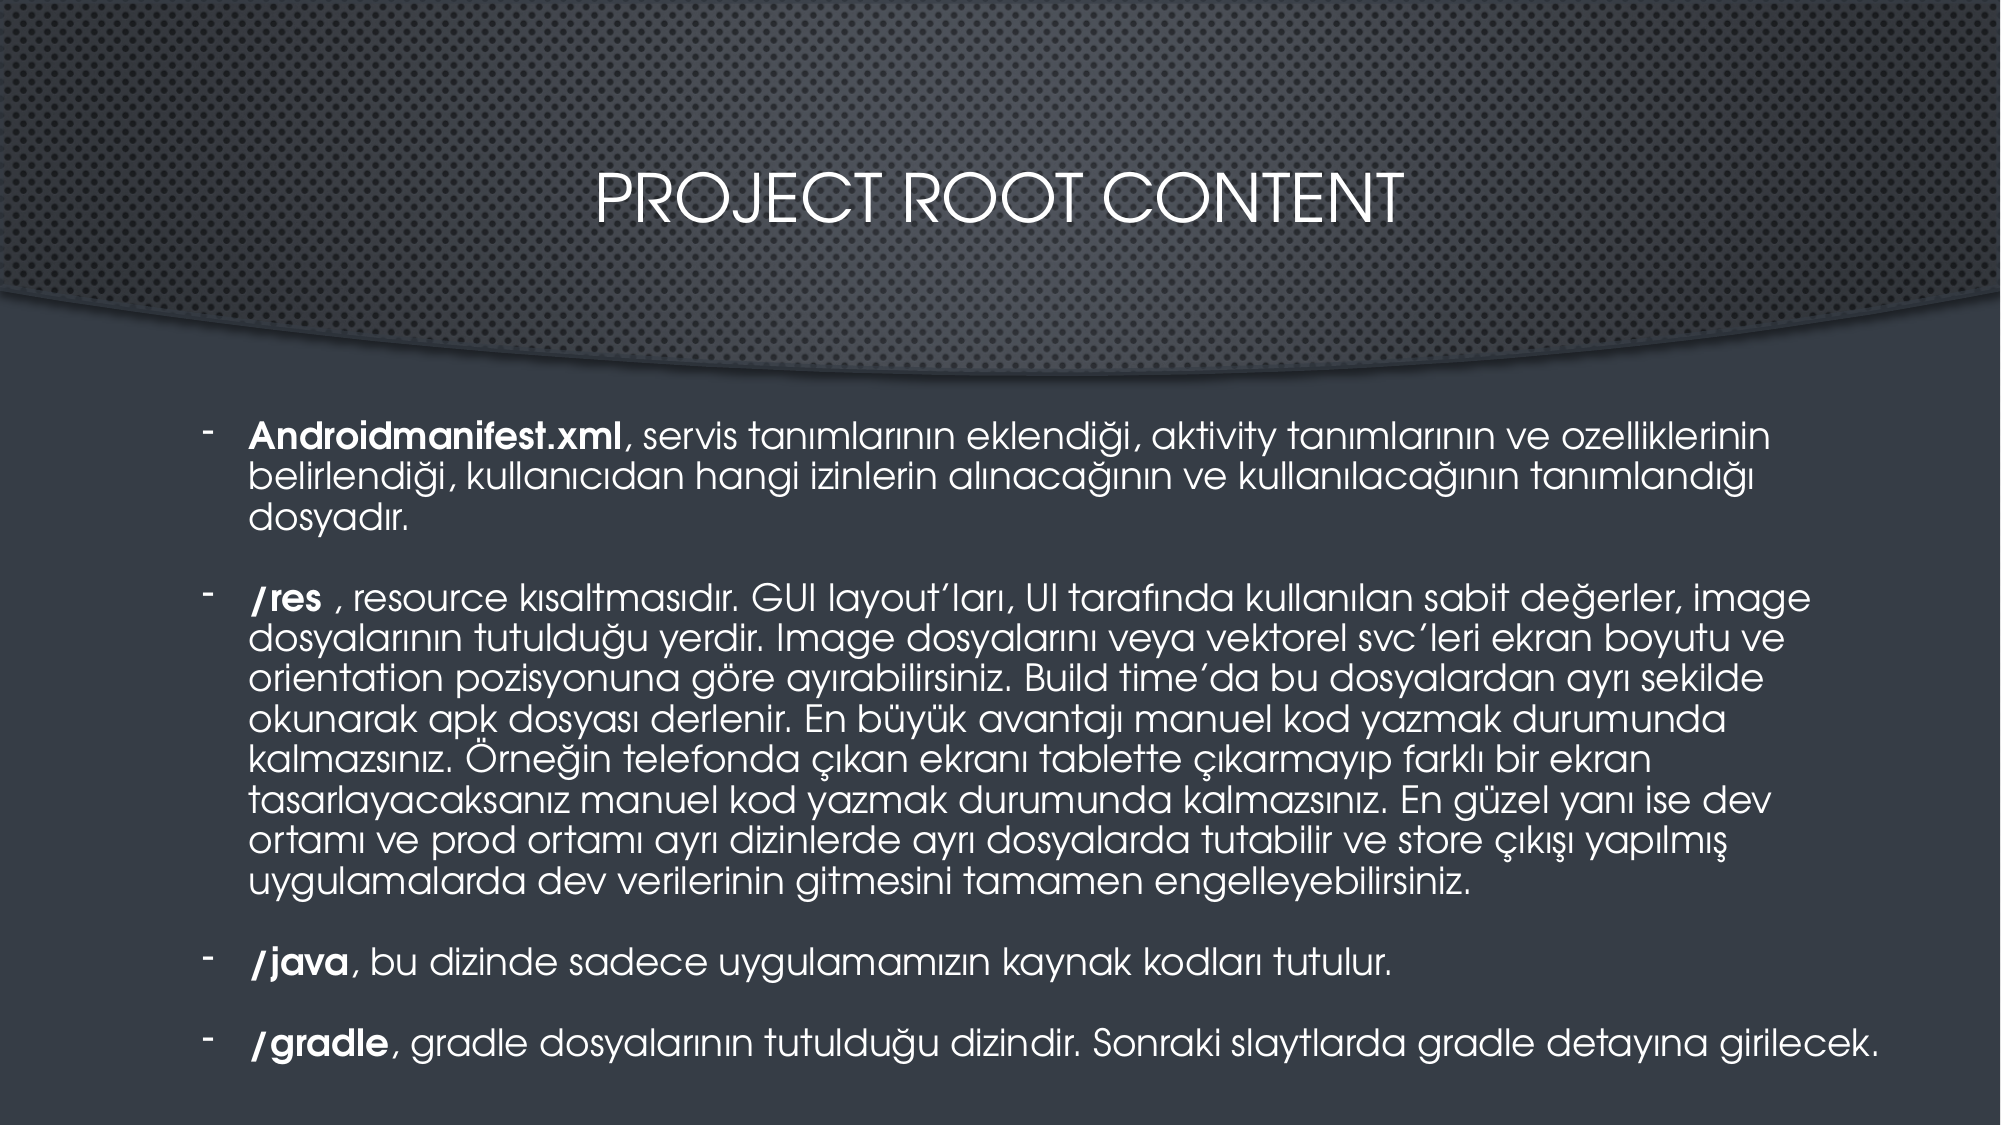

# Project root content
Androidmanifest.xml, servis tanımlarının eklendiği, aktivity tanımlarının ve ozelliklerinin belirlendiği, kullanıcıdan hangi izinlerin alınacağının ve kullanılacağının tanımlandığı dosyadır.

/res , resource kısaltmasıdır. GUI layout’ları, UI tarafında kullanılan sabit değerler, image dosyalarının tutulduğu yerdir. Image dosyalarını veya vektorel svc’leri ekran boyutu ve orientation pozisyonuna göre ayırabilirsiniz. Build time’da bu dosyalardan ayrı sekilde okunarak apk dosyası derlenir. En büyük avantajı manuel kod yazmak durumunda kalmazsınız. Örneğin telefonda çıkan ekranı tablette çıkarmayıp farklı bir ekran tasarlayacaksanız manuel kod yazmak durumunda kalmazsınız. En güzel yanı ise dev ortamı ve prod ortamı ayrı dizinlerde ayrı dosyalarda tutabilir ve store çıkışı yapılmış uygulamalarda dev verilerinin gitmesini tamamen engelleyebilirsiniz.

/java, bu dizinde sadece uygulamamızın kaynak kodları tutulur.

/gradle, gradle dosyalarının tutulduğu dizindir. Sonraki slaytlarda gradle detayına girilecek.